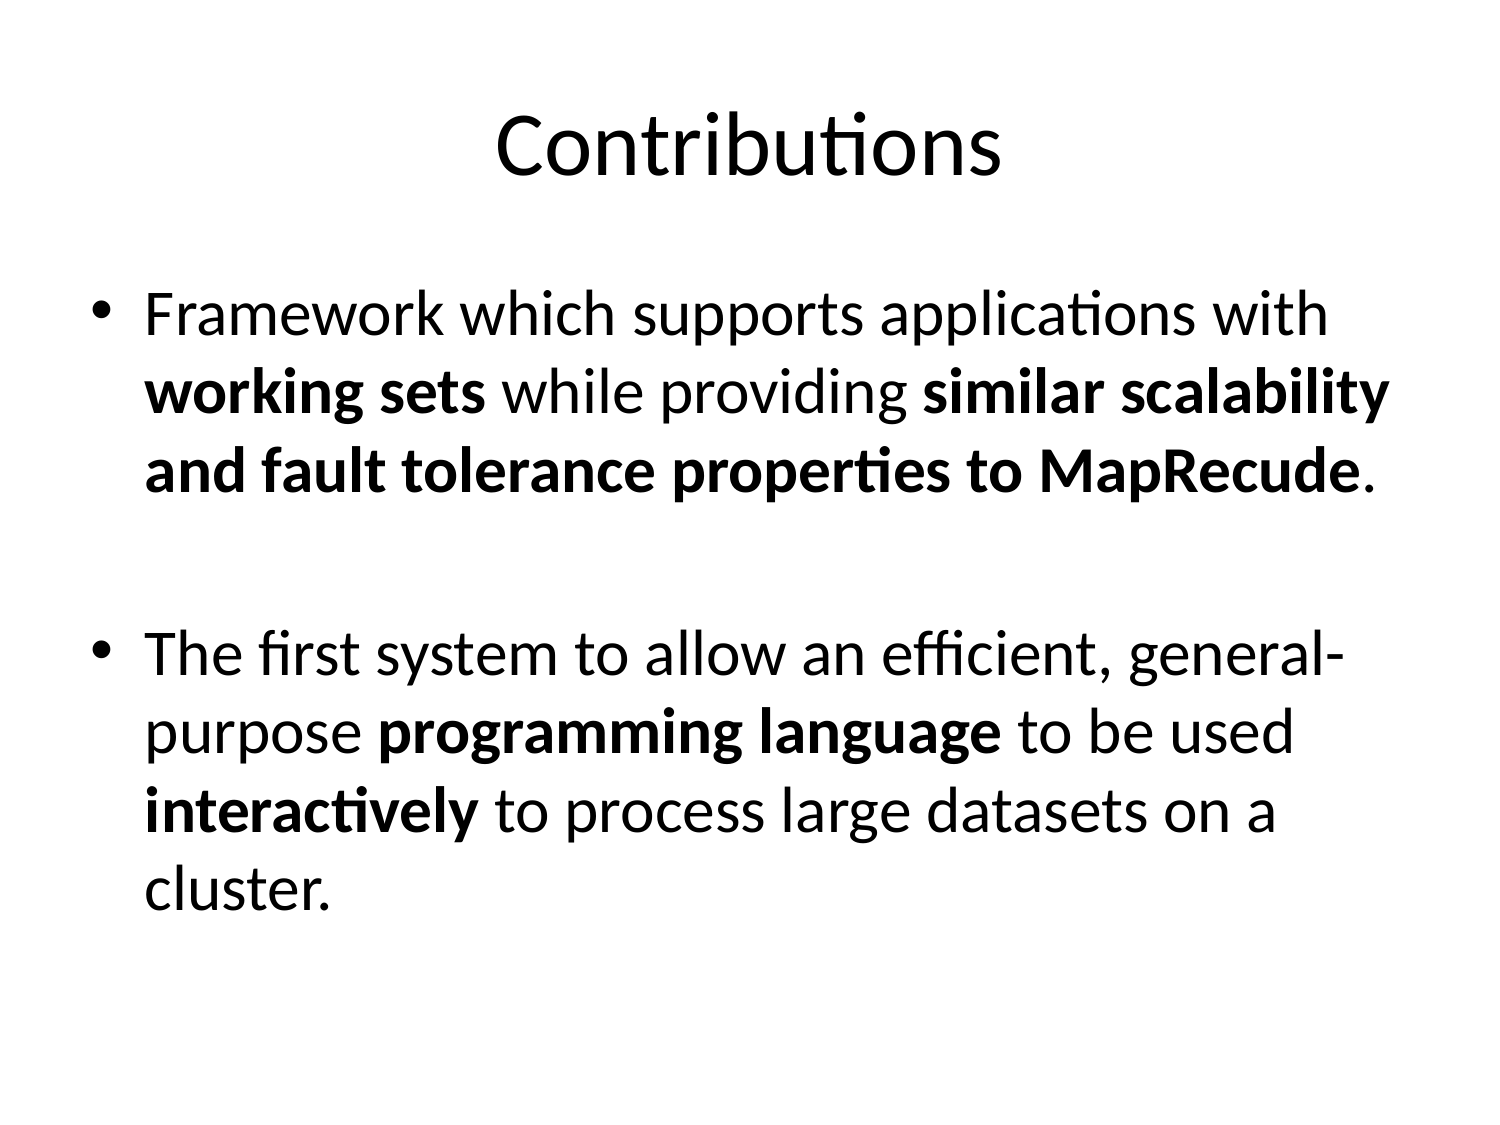

# Contributions
Framework which supports applications with working sets while providing similar scalability and fault tolerance properties to MapRecude.

The first system to allow an efficient, general-purpose programming language to be used interactively to process large datasets on a cluster.